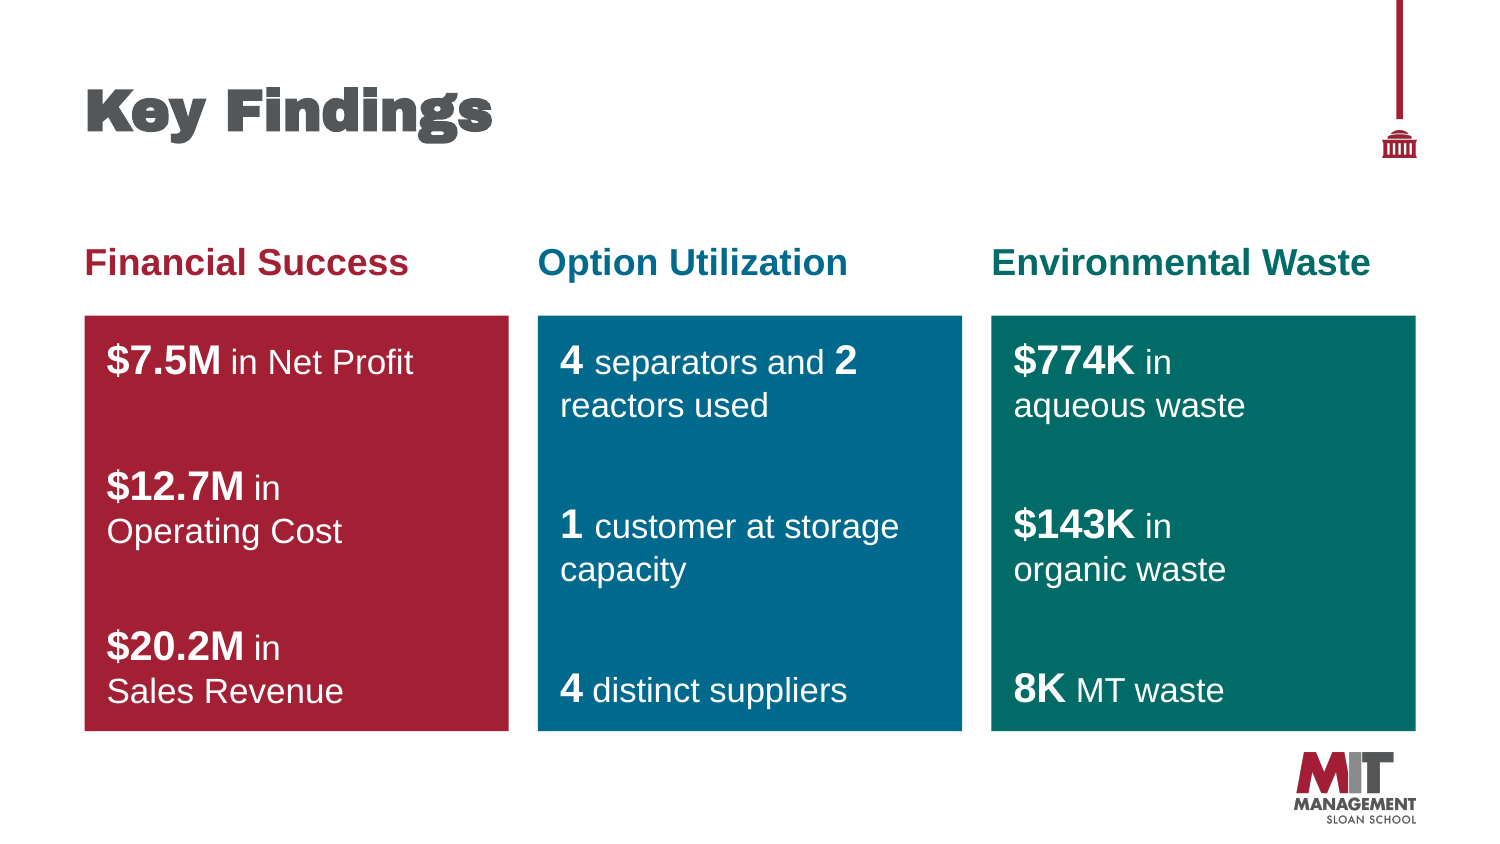

# Key Findings
Financial Success
Option Utilization
Environmental Waste
$7.5M in Net Profit

$12.7M in
Operating Cost

$20.2M in
Sales Revenue
4 separators and 2 reactors used

1 customer at storage capacity

4 distinct suppliers
$774K in
aqueous waste

$143K in
organic waste

8K MT waste